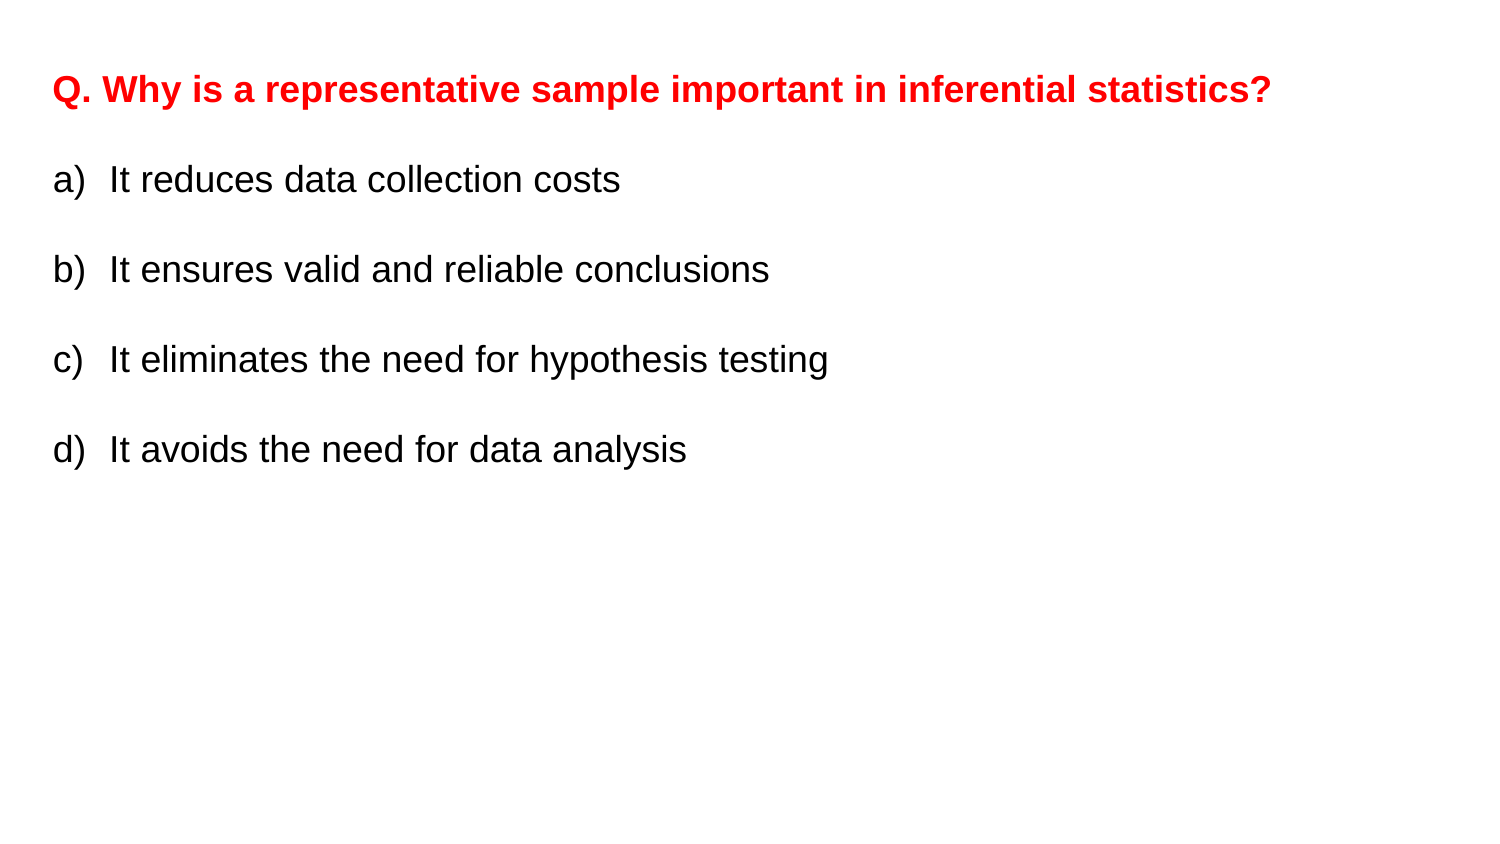

Q. Why is a representative sample important in inferential statistics?
It reduces data collection costs

It ensures valid and reliable conclusions

It eliminates the need for hypothesis testing

It avoids the need for data analysis